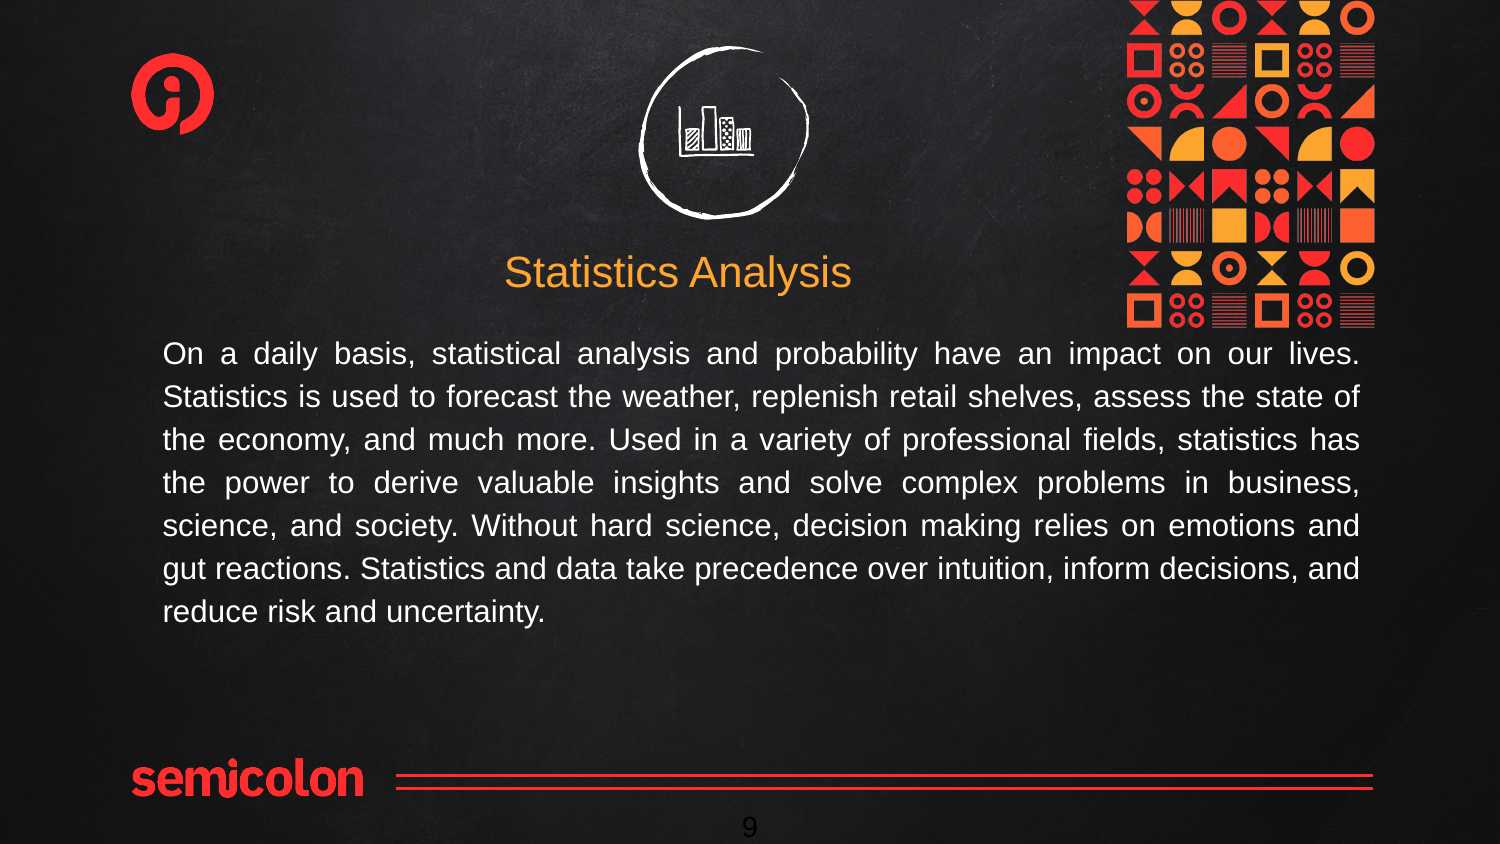

Statistics Analysis
On a daily basis, statistical analysis and probability have an impact on our lives. Statistics is used to forecast the weather, replenish retail shelves, assess the state of the economy, and much more. Used in a variety of professional fields, statistics has the power to derive valuable insights and solve complex problems in business, science, and society. Without hard science, decision making relies on emotions and gut reactions. Statistics and data take precedence over intuition, inform decisions, and reduce risk and uncertainty.

9